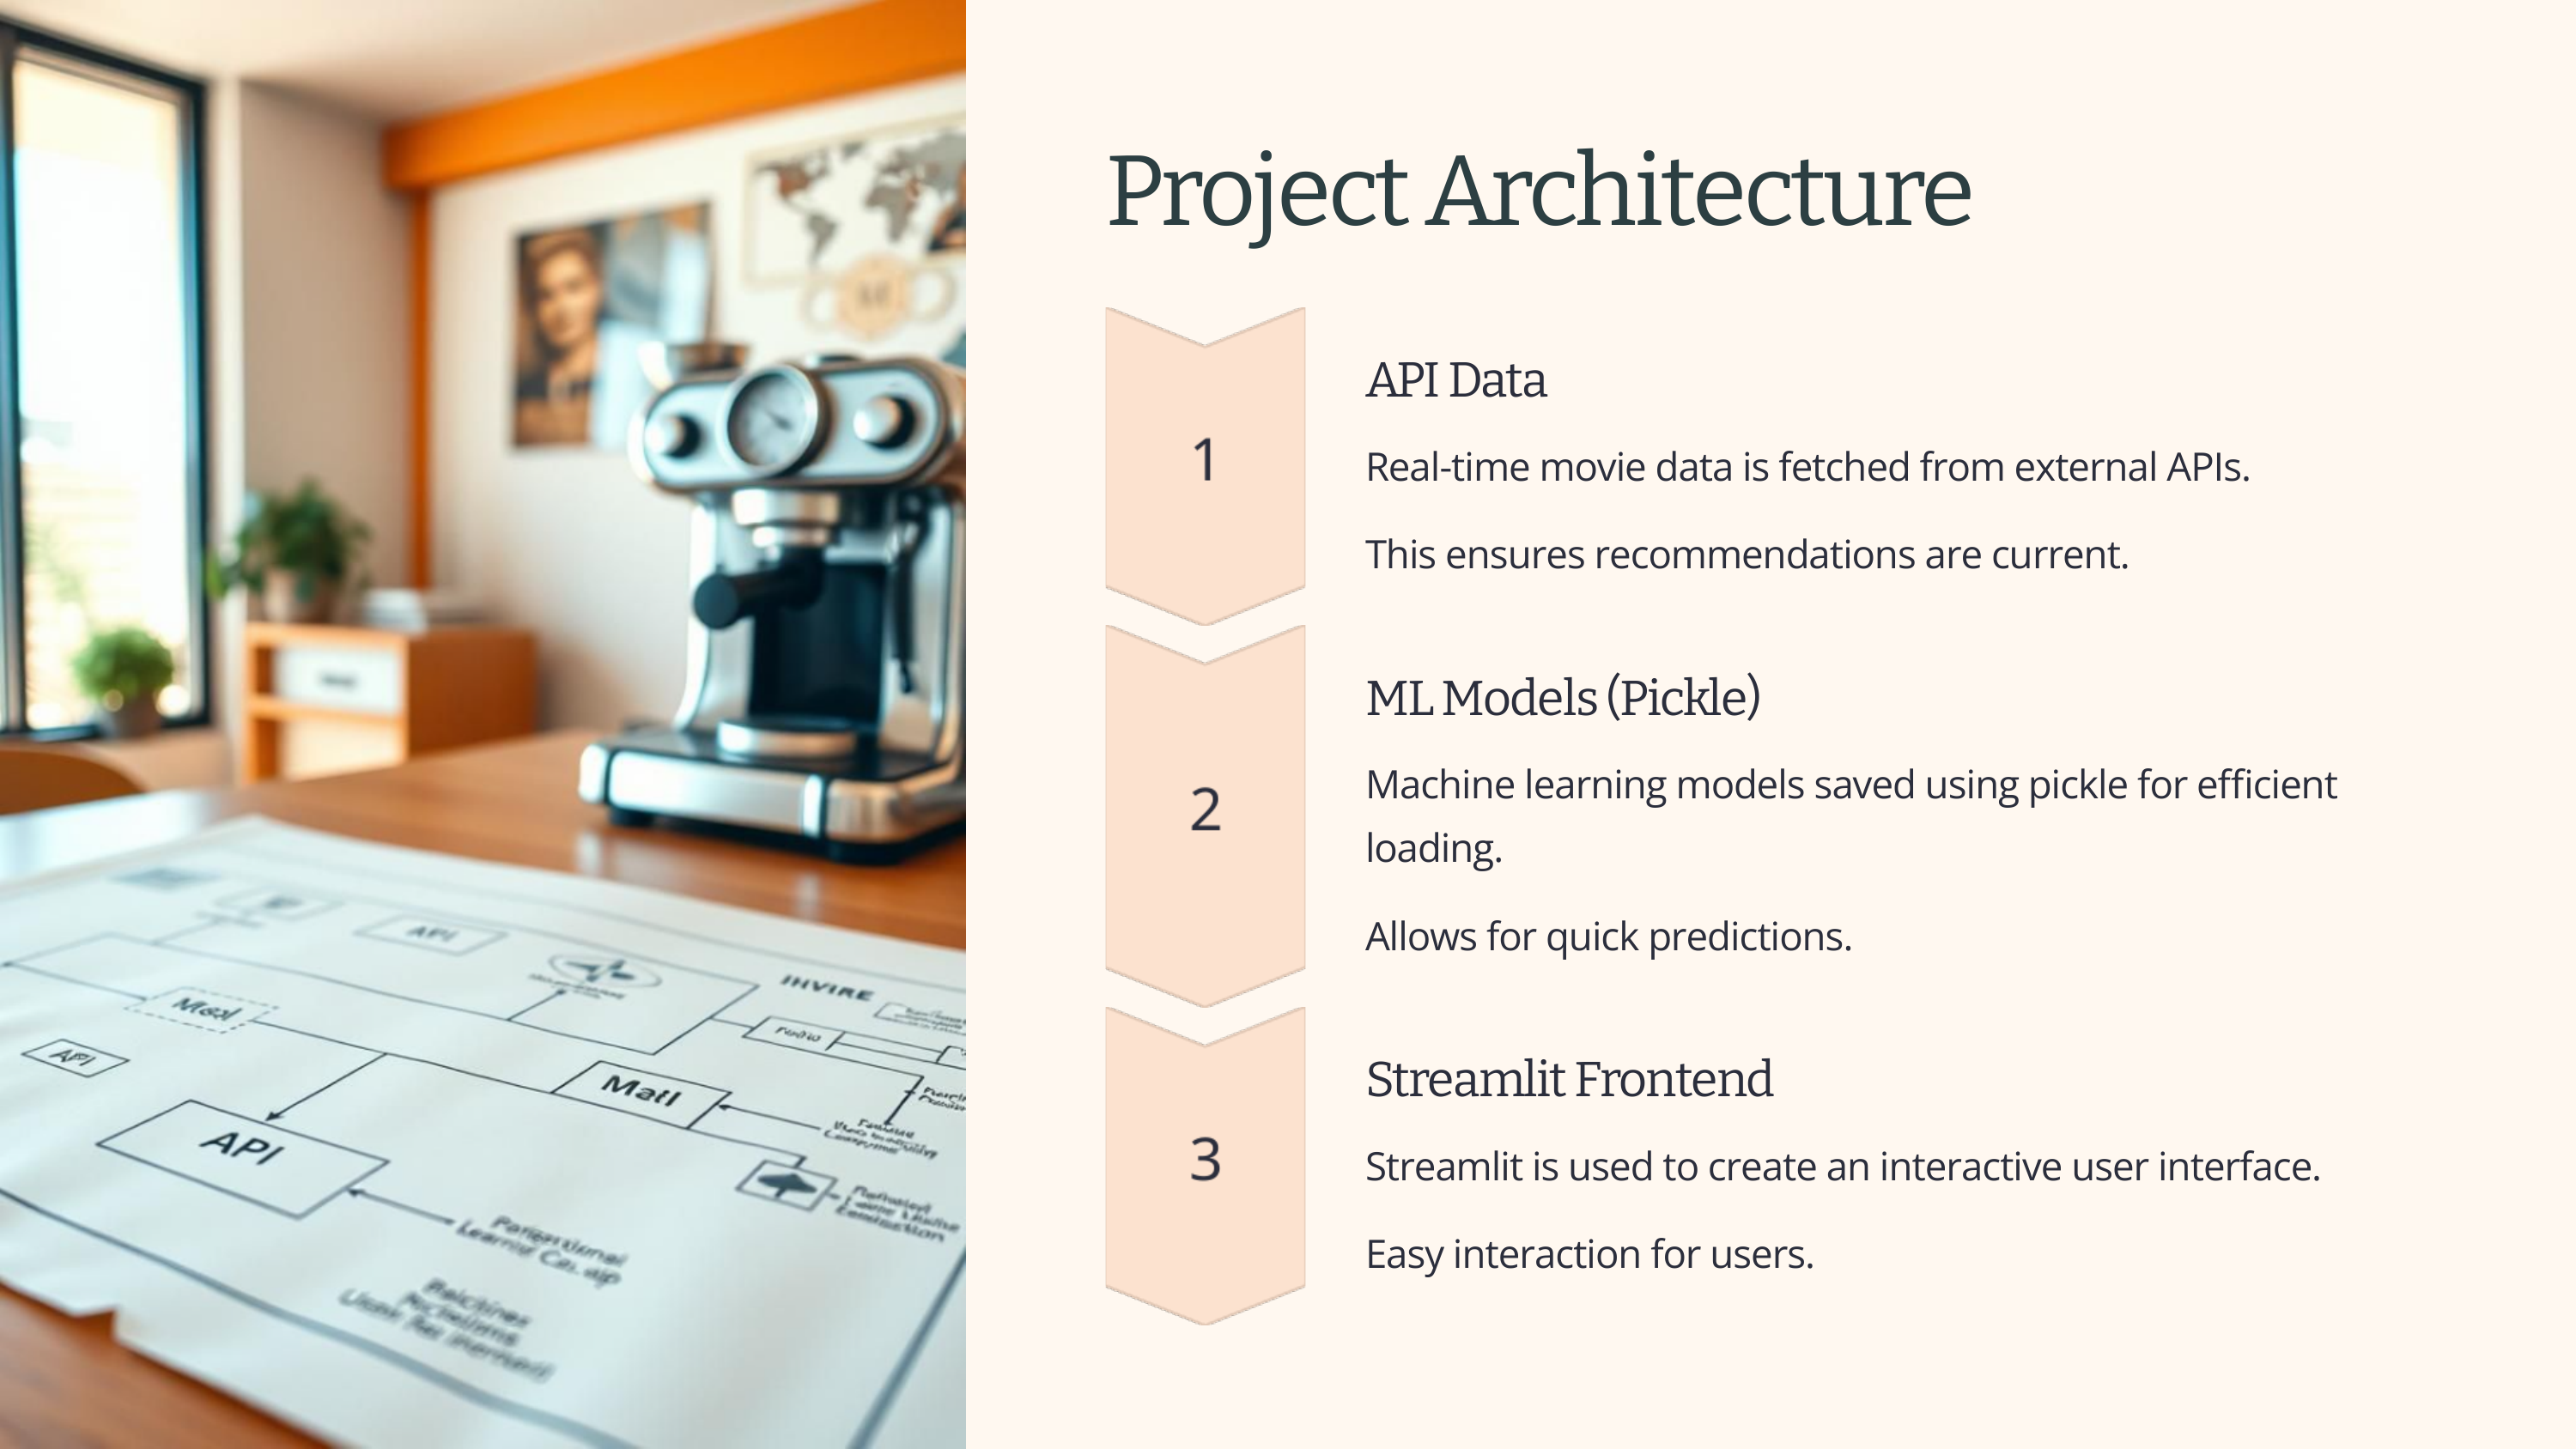

Project Architecture

API Data

Real-time movie data is fetched from external APIs.

This ensures recommendations are current.

ML Models (Pickle)

Machine learning models saved using pickle for efficient loading.

Allows for quick predictions.

Streamlit Frontend

Streamlit is used to create an interactive user interface.

Easy interaction for users.